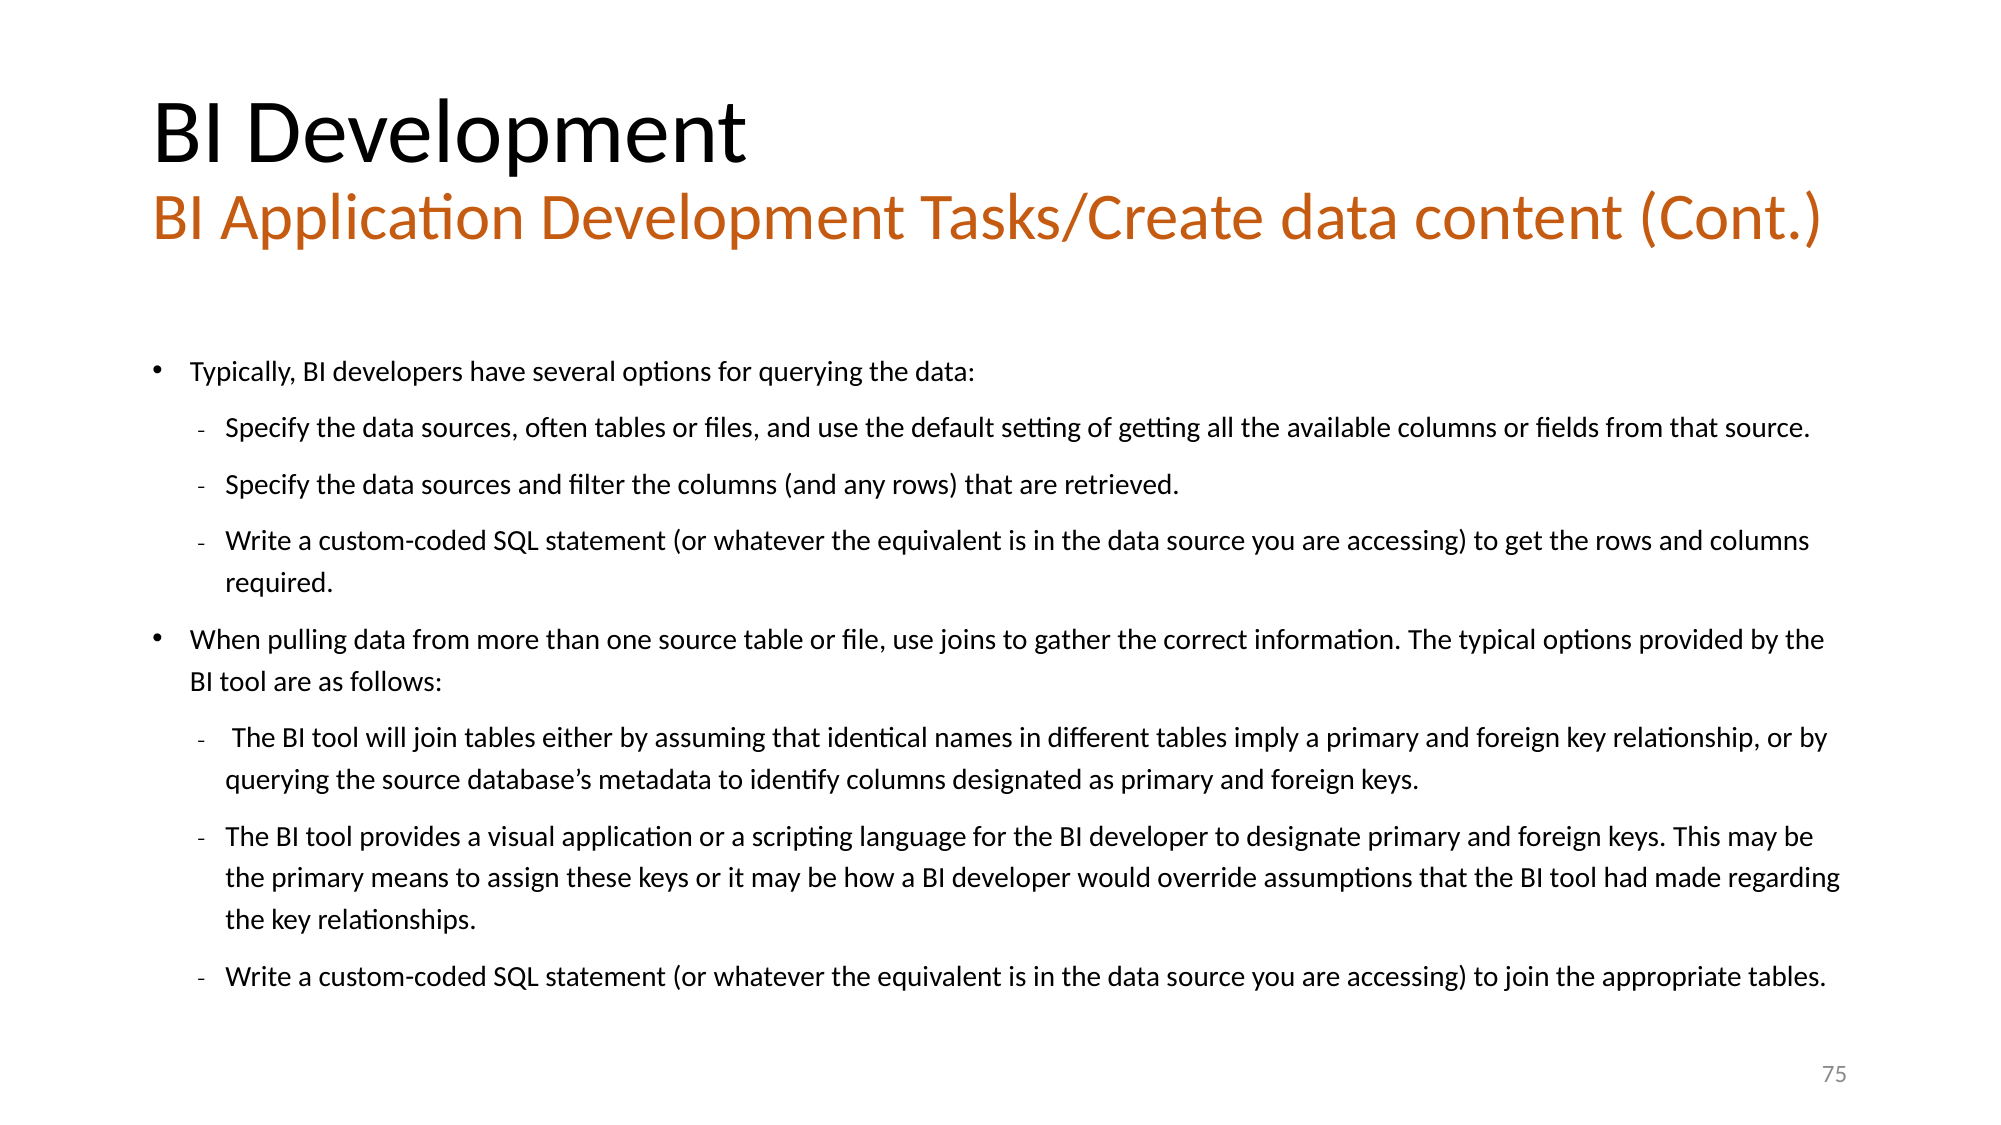

# BI Development BI Application Development Tasks/Create data content (Cont.)
Typically, BI developers have several options for querying the data:
Specify the data sources, often tables or files, and use the default setting of getting all the available columns or fields from that source.
Specify the data sources and filter the columns (and any rows) that are retrieved.
Write a custom-coded SQL statement (or whatever the equivalent is in the data source you are accessing) to get the rows and columns required.
When pulling data from more than one source table or file, use joins to gather the correct information. The typical options provided by the BI tool are as follows:
 The BI tool will join tables either by assuming that identical names in different tables imply a primary and foreign key relationship, or by querying the source database’s metadata to identify columns designated as primary and foreign keys.
The BI tool provides a visual application or a scripting language for the BI developer to designate primary and foreign keys. This may be the primary means to assign these keys or it may be how a BI developer would override assumptions that the BI tool had made regarding the key relationships.
Write a custom-coded SQL statement (or whatever the equivalent is in the data source you are accessing) to join the appropriate tables.
75